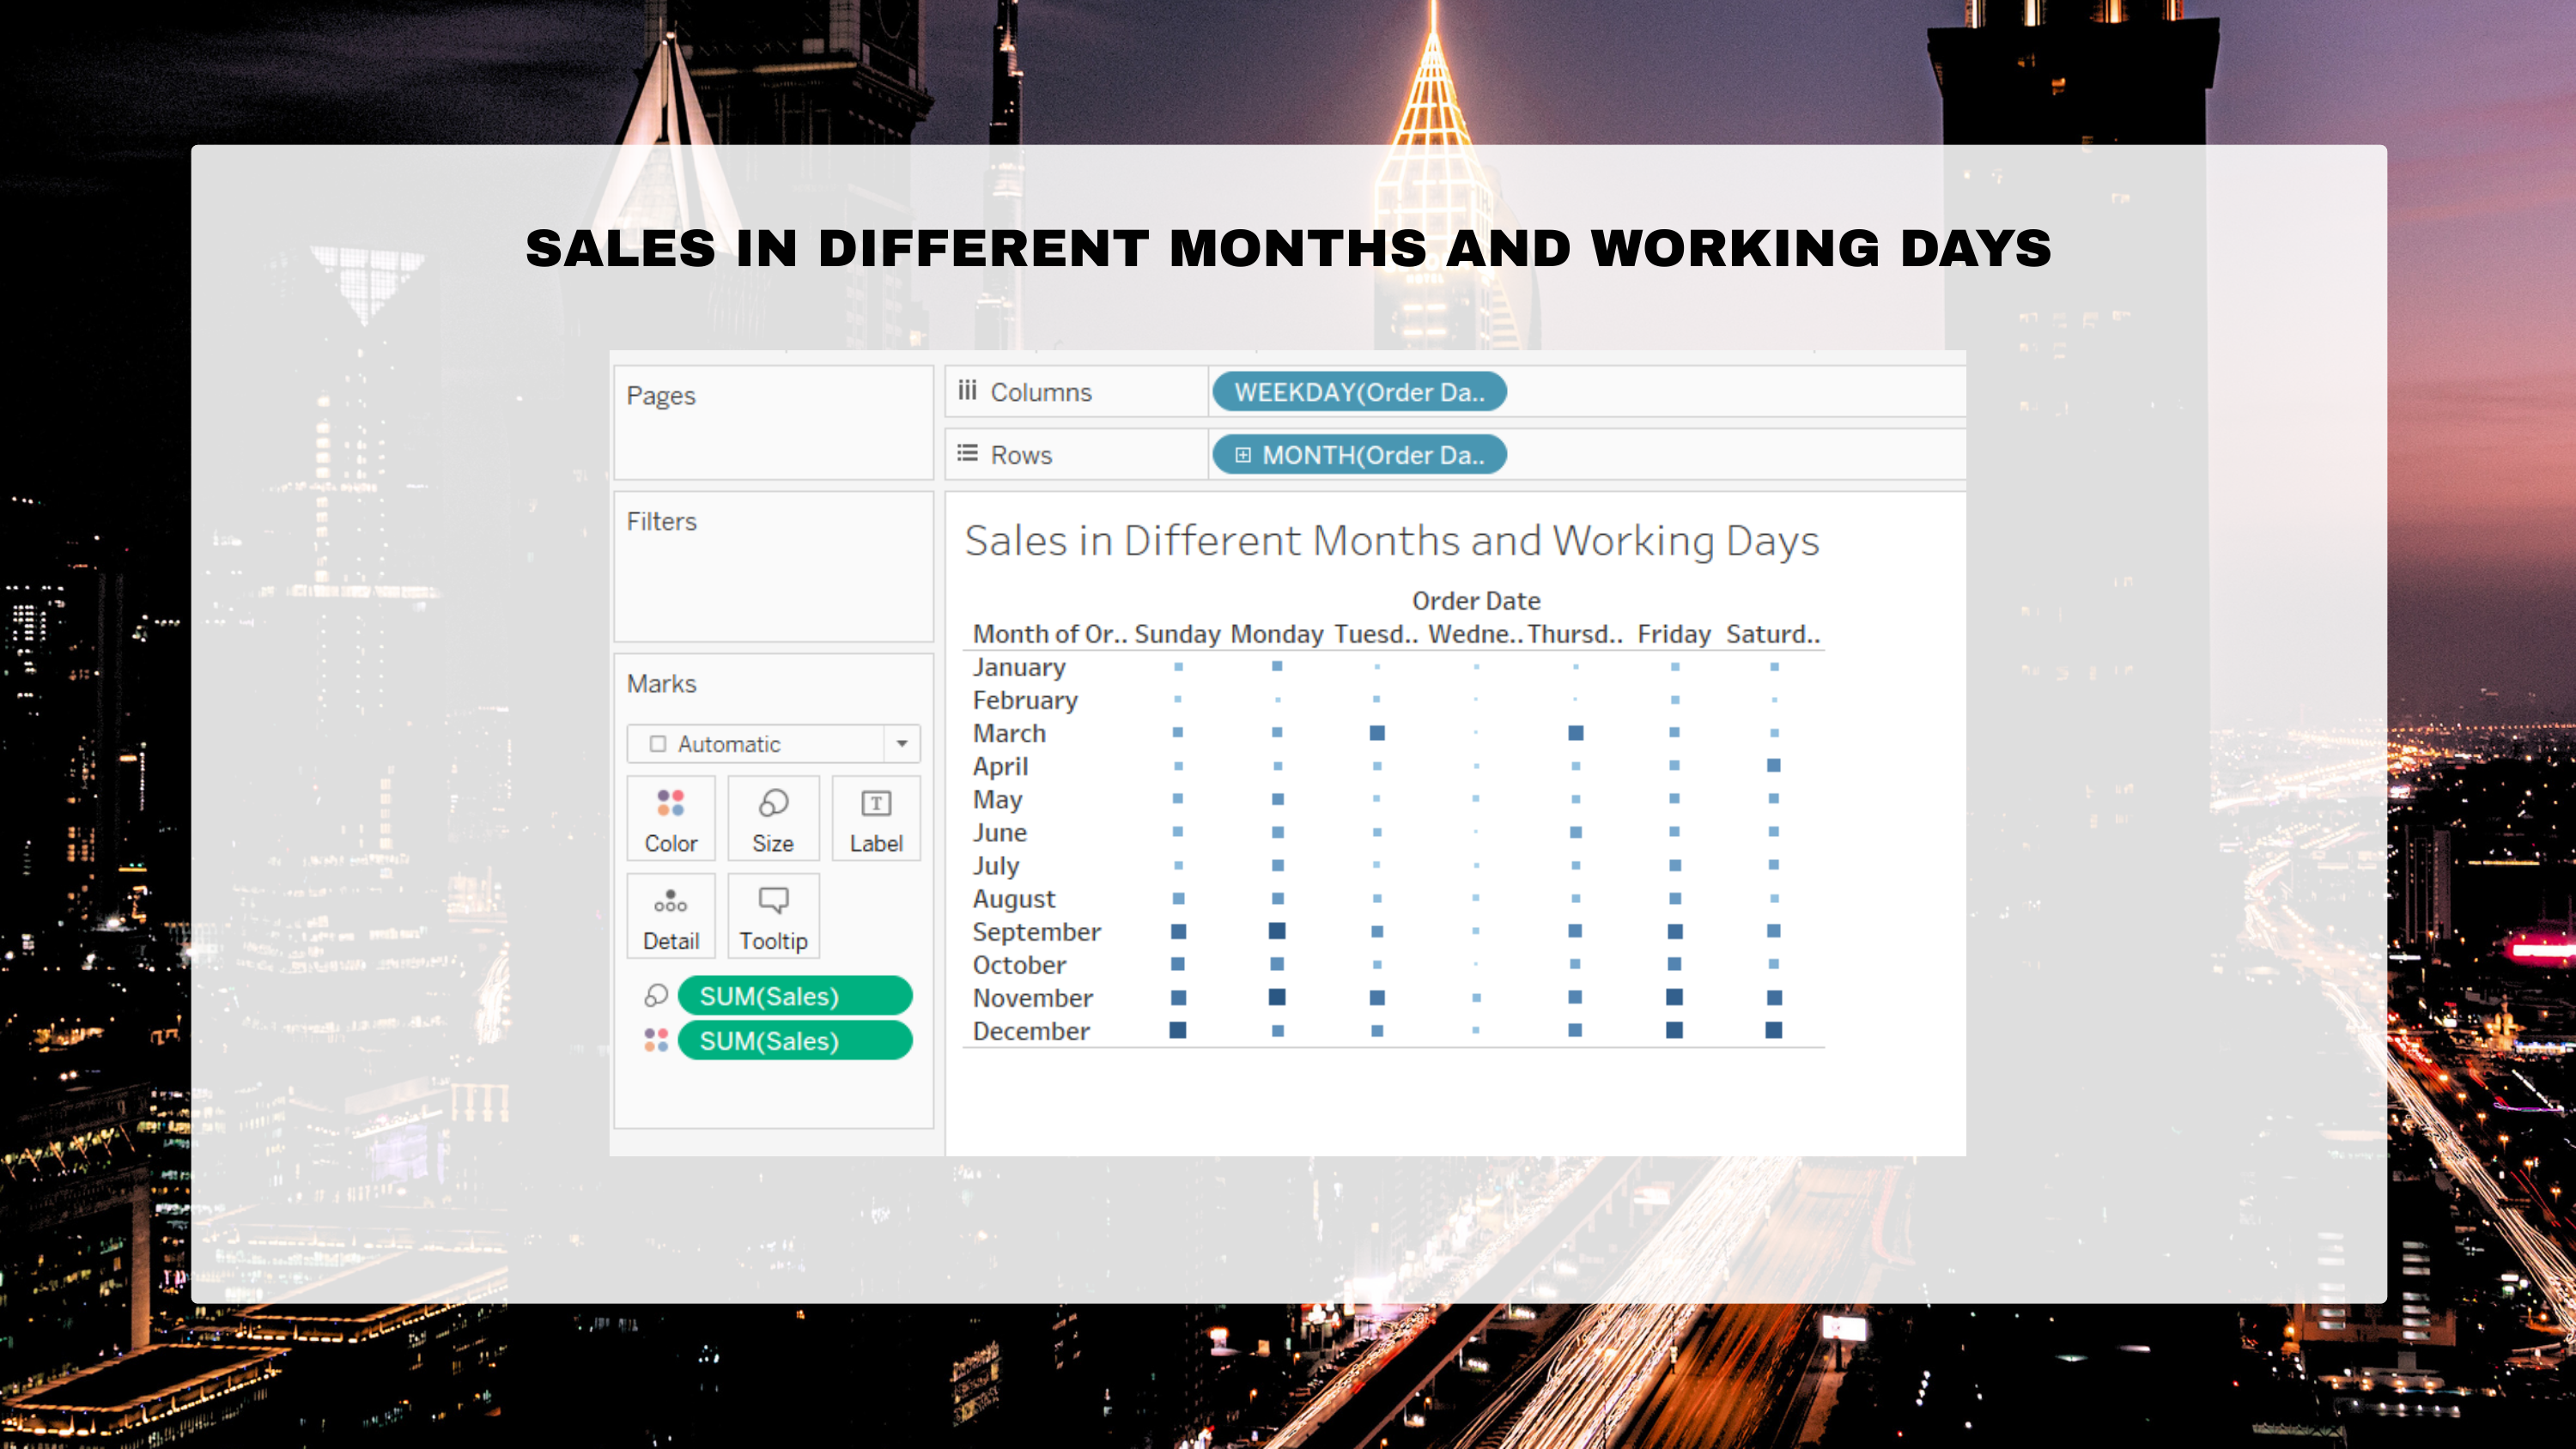

SALES IN DIFFERENT MONTHS AND WORKING DAYS